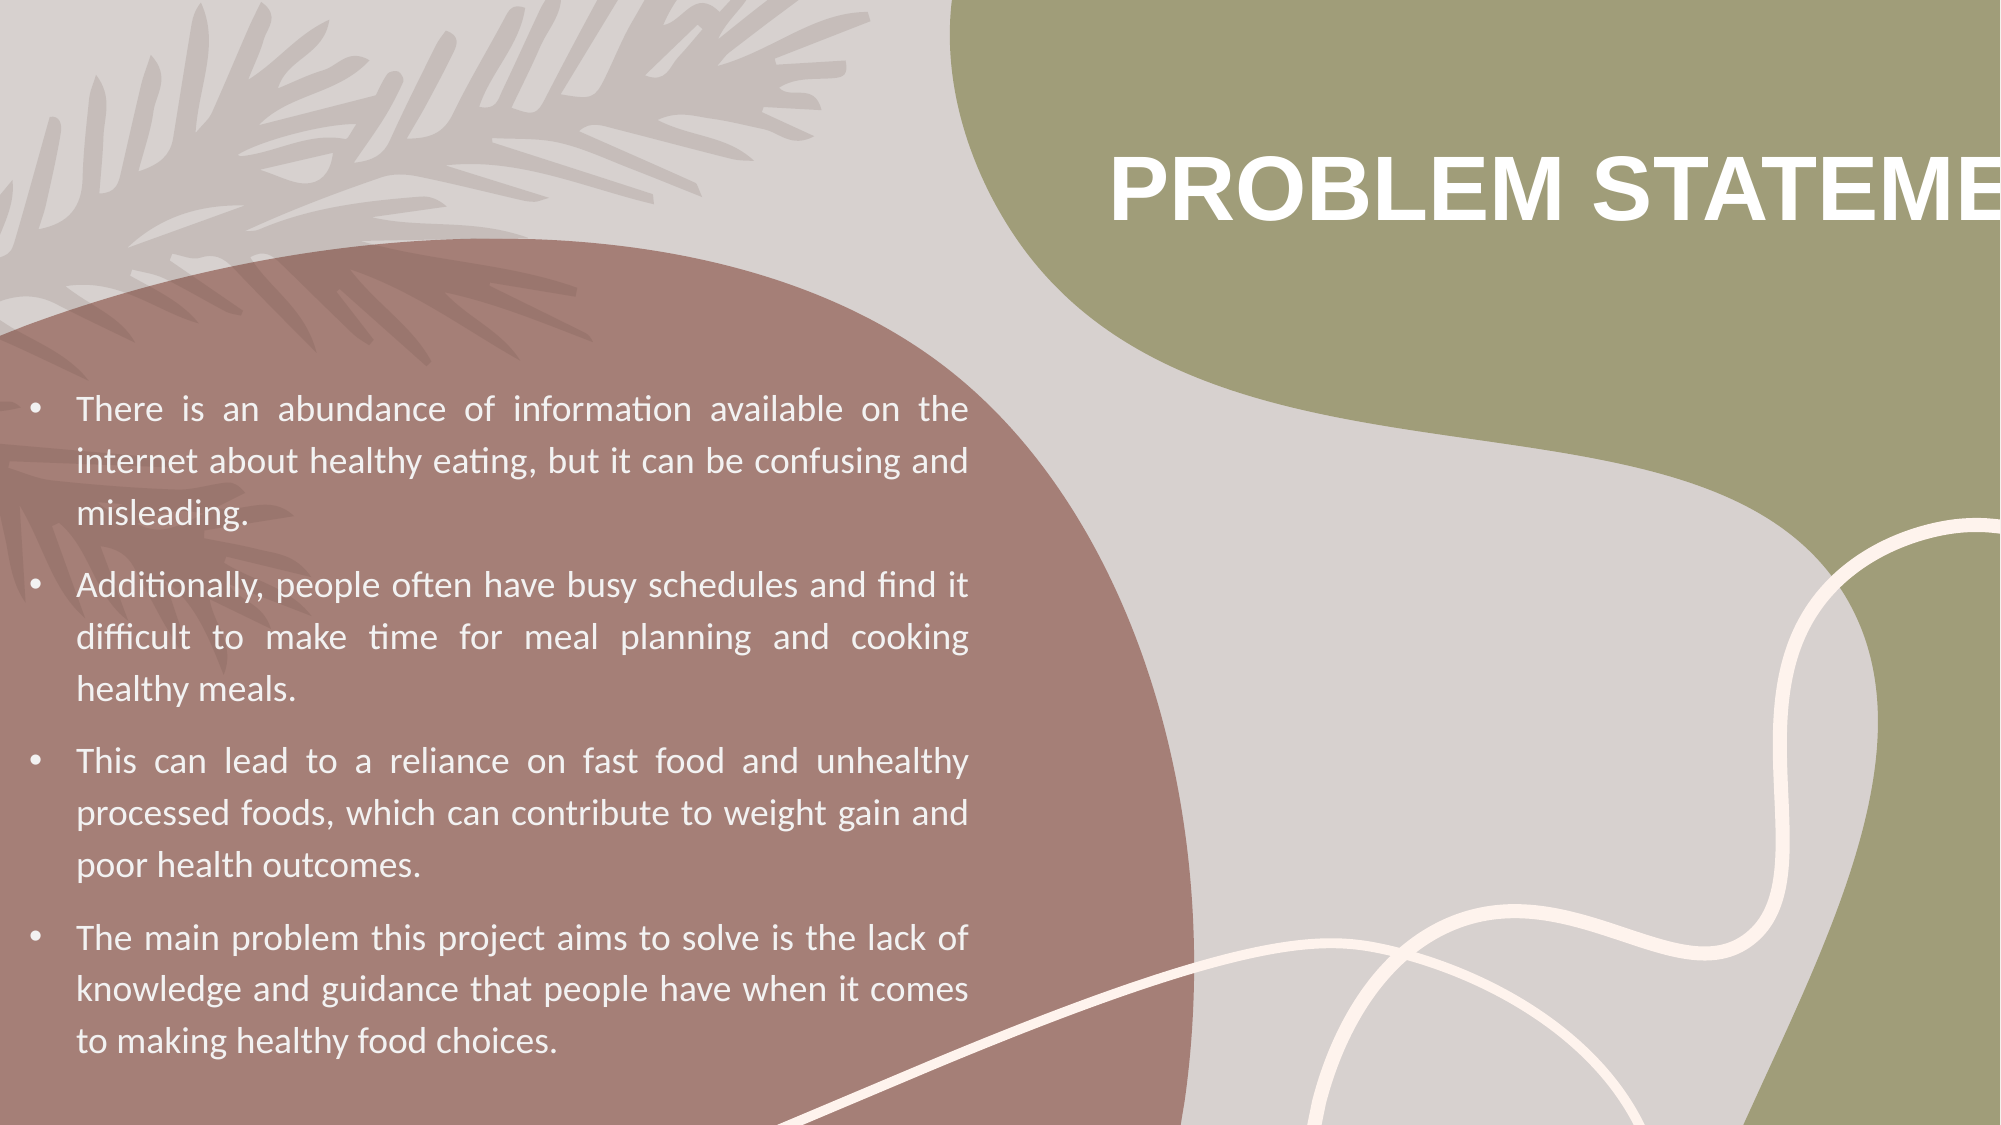

PROBLEM STATEMENT
There is an abundance of information available on the internet about healthy eating, but it can be confusing and misleading.
Additionally, people often have busy schedules and find it difficult to make time for meal planning and cooking healthy meals.
This can lead to a reliance on fast food and unhealthy processed foods, which can contribute to weight gain and poor health outcomes.
The main problem this project aims to solve is the lack of knowledge and guidance that people have when it comes to making healthy food choices.